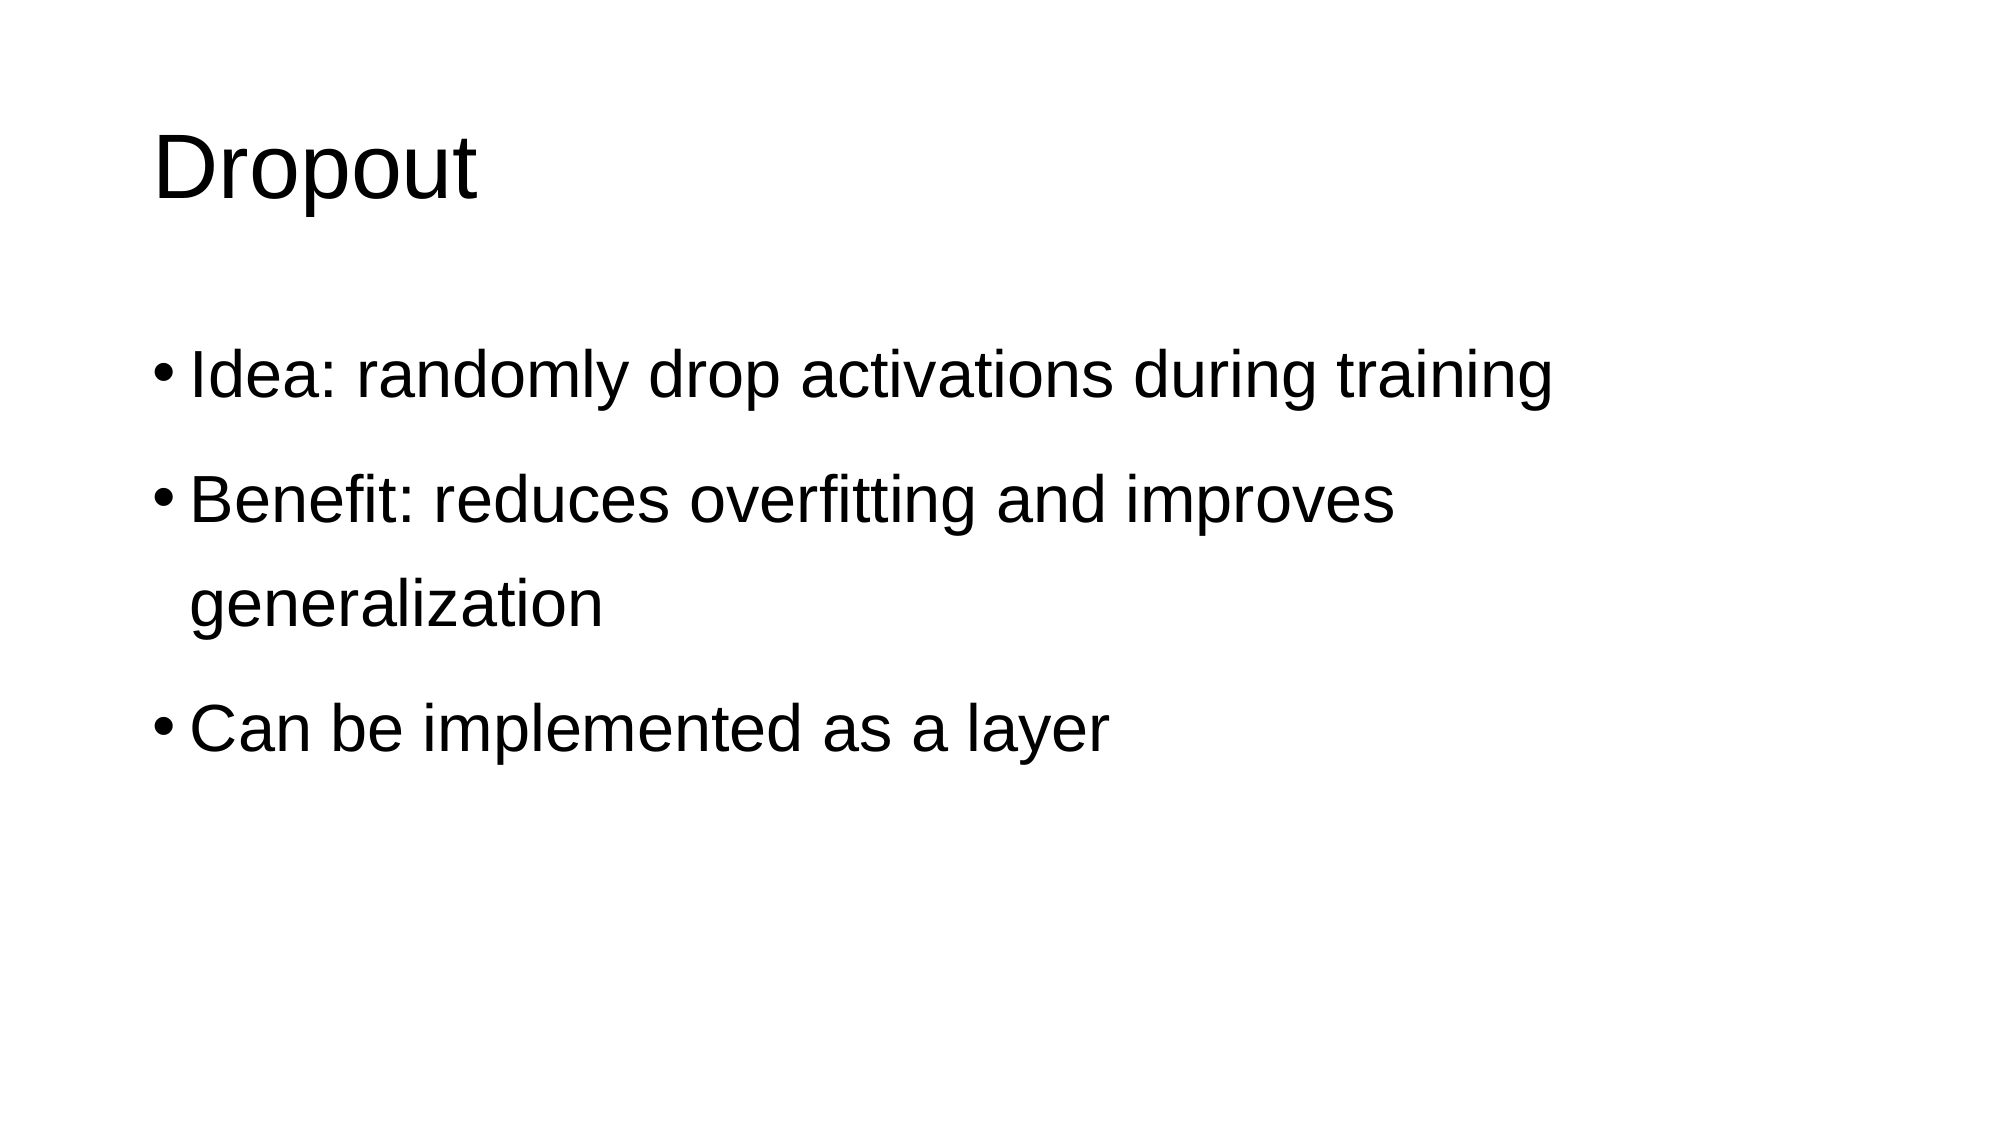

# Dropout
Idea: randomly drop activations during training
Benefit: reduces overfitting and improves generalization
Can be implemented as a layer